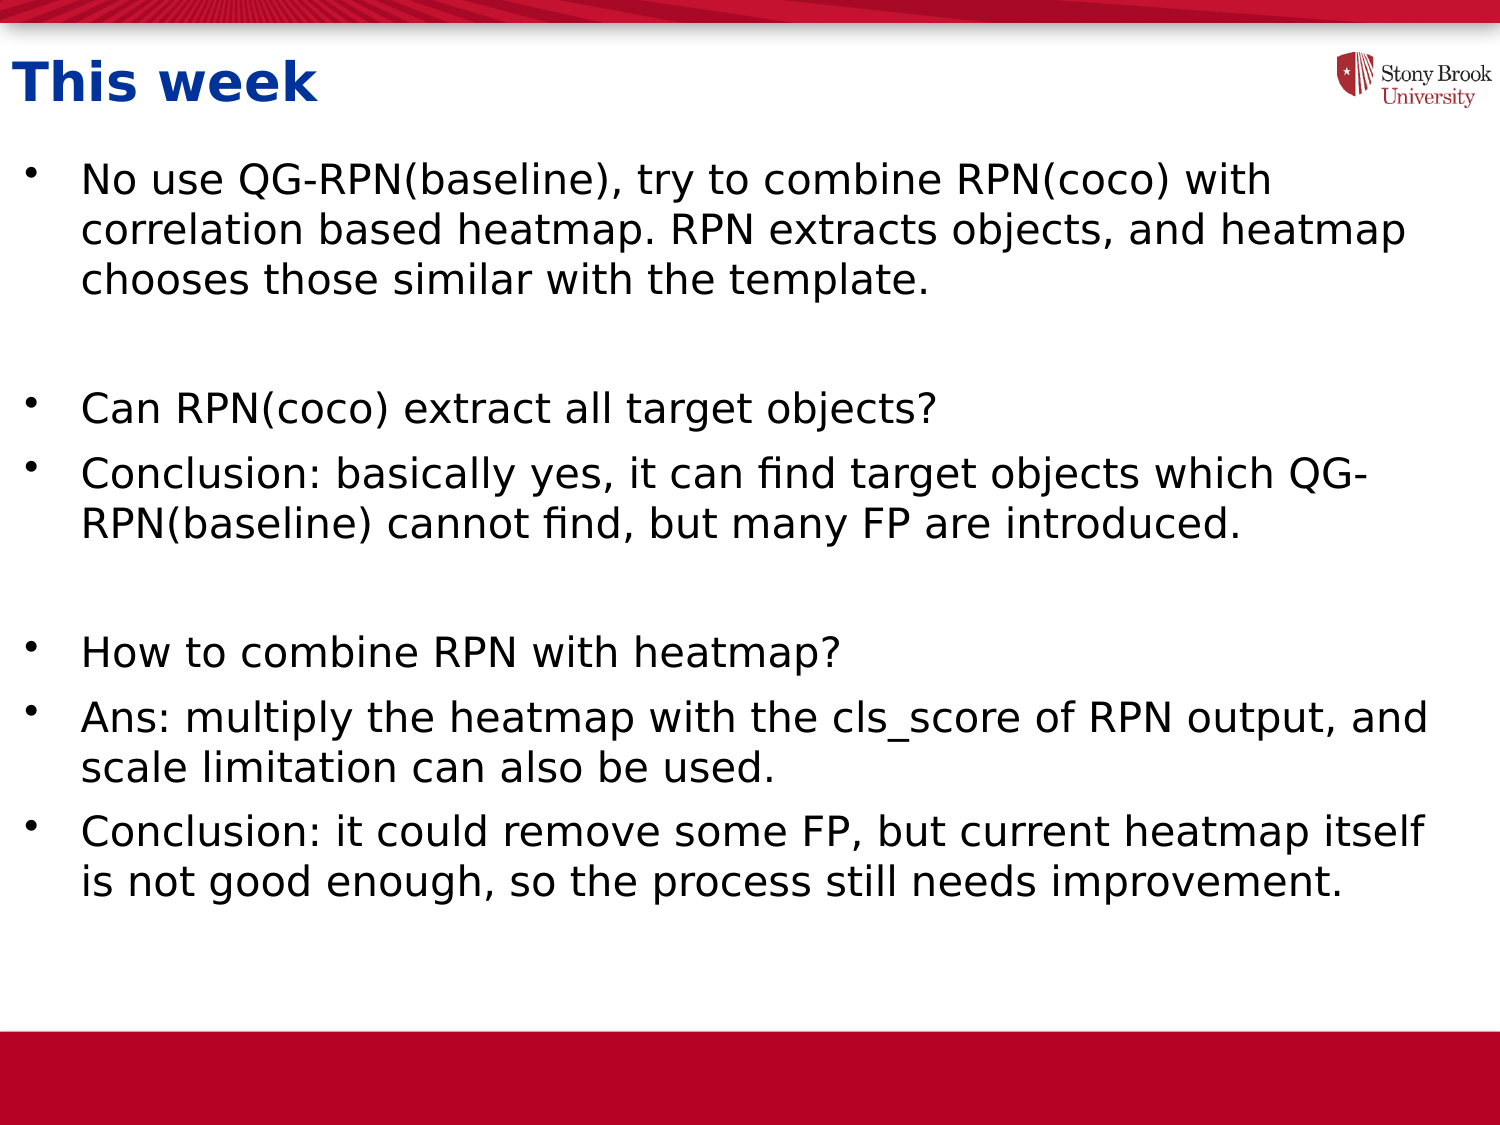

# This week
No use QG-RPN(baseline), try to combine RPN(coco) with correlation based heatmap. RPN extracts objects, and heatmap chooses those similar with the template.

Can RPN(coco) extract all target objects?
Conclusion: basically yes, it can find target objects which QG-RPN(baseline) cannot find, but many FP are introduced.

How to combine RPN with heatmap?
Ans: multiply the heatmap with the cls_score of RPN output, and scale limitation can also be used.
Conclusion: it could remove some FP, but current heatmap itself is not good enough, so the process still needs improvement.